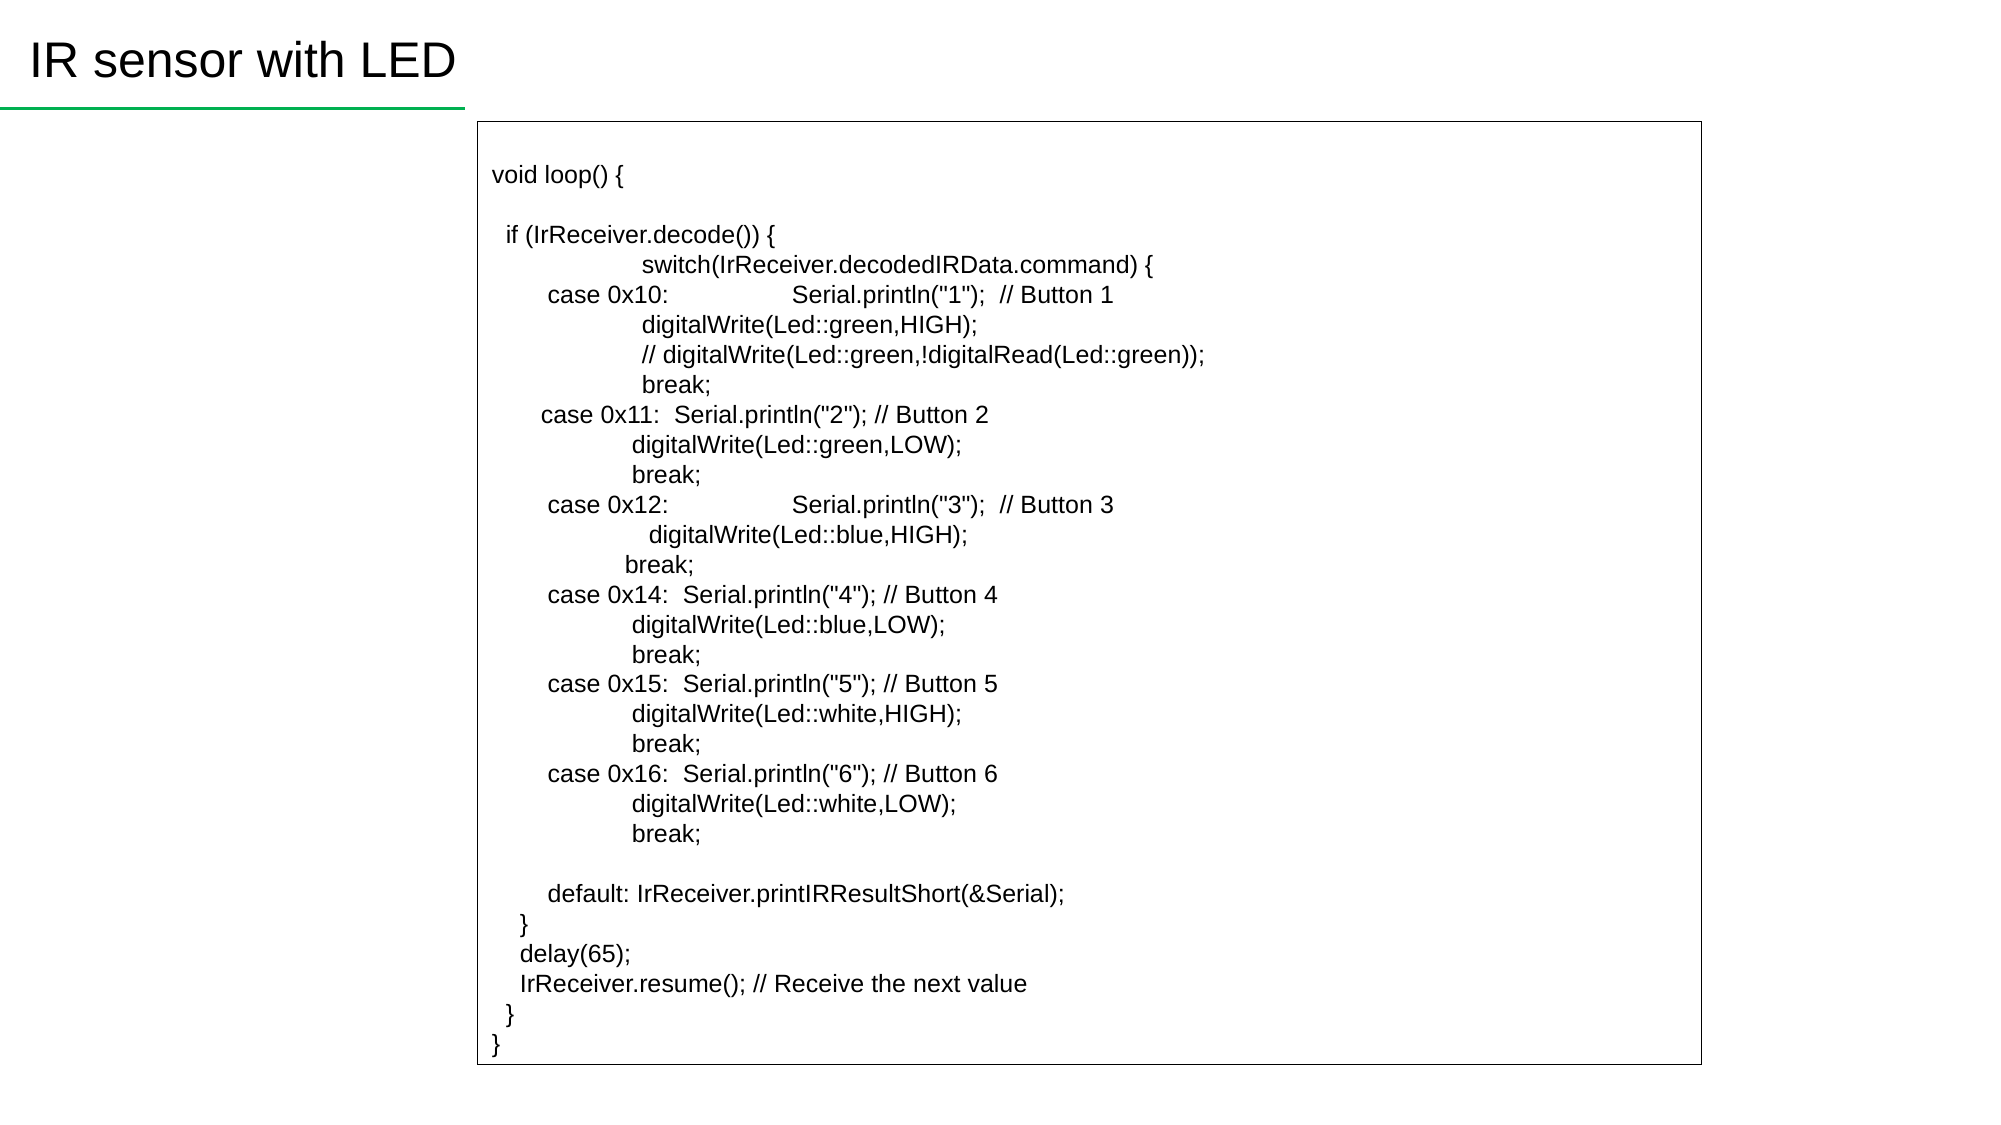

IR sensor with LED

void loop() {

  if (IrReceiver.decode()) {
   	switch(IrReceiver.decodedIRData.command) {
        case 0x10:	Serial.println("1");  // Button 1
        	digitalWrite(Led::green,HIGH);
      	// digitalWrite(Led::green,!digitalRead(Led::green));
          	break;
       case 0x11:  Serial.println("2"); // Button 2
                    digitalWrite(Led::green,LOW);
                    break;
        case 0x12:	Serial.println("3");  // Button 3
        	 digitalWrite(Led::blue,HIGH);
                   break;
        case 0x14:  Serial.println("4"); // Button 4
                    digitalWrite(Led::blue,LOW);
                    break;
        case 0x15:  Serial.println("5"); // Button 5
                    digitalWrite(Led::white,HIGH);
                    break;
        case 0x16:  Serial.println("6"); // Button 6
                    digitalWrite(Led::white,LOW);
                    break;

        default: IrReceiver.printIRResultShort(&Serial);
    }
    delay(65);
    IrReceiver.resume(); // Receive the next value
  }
}